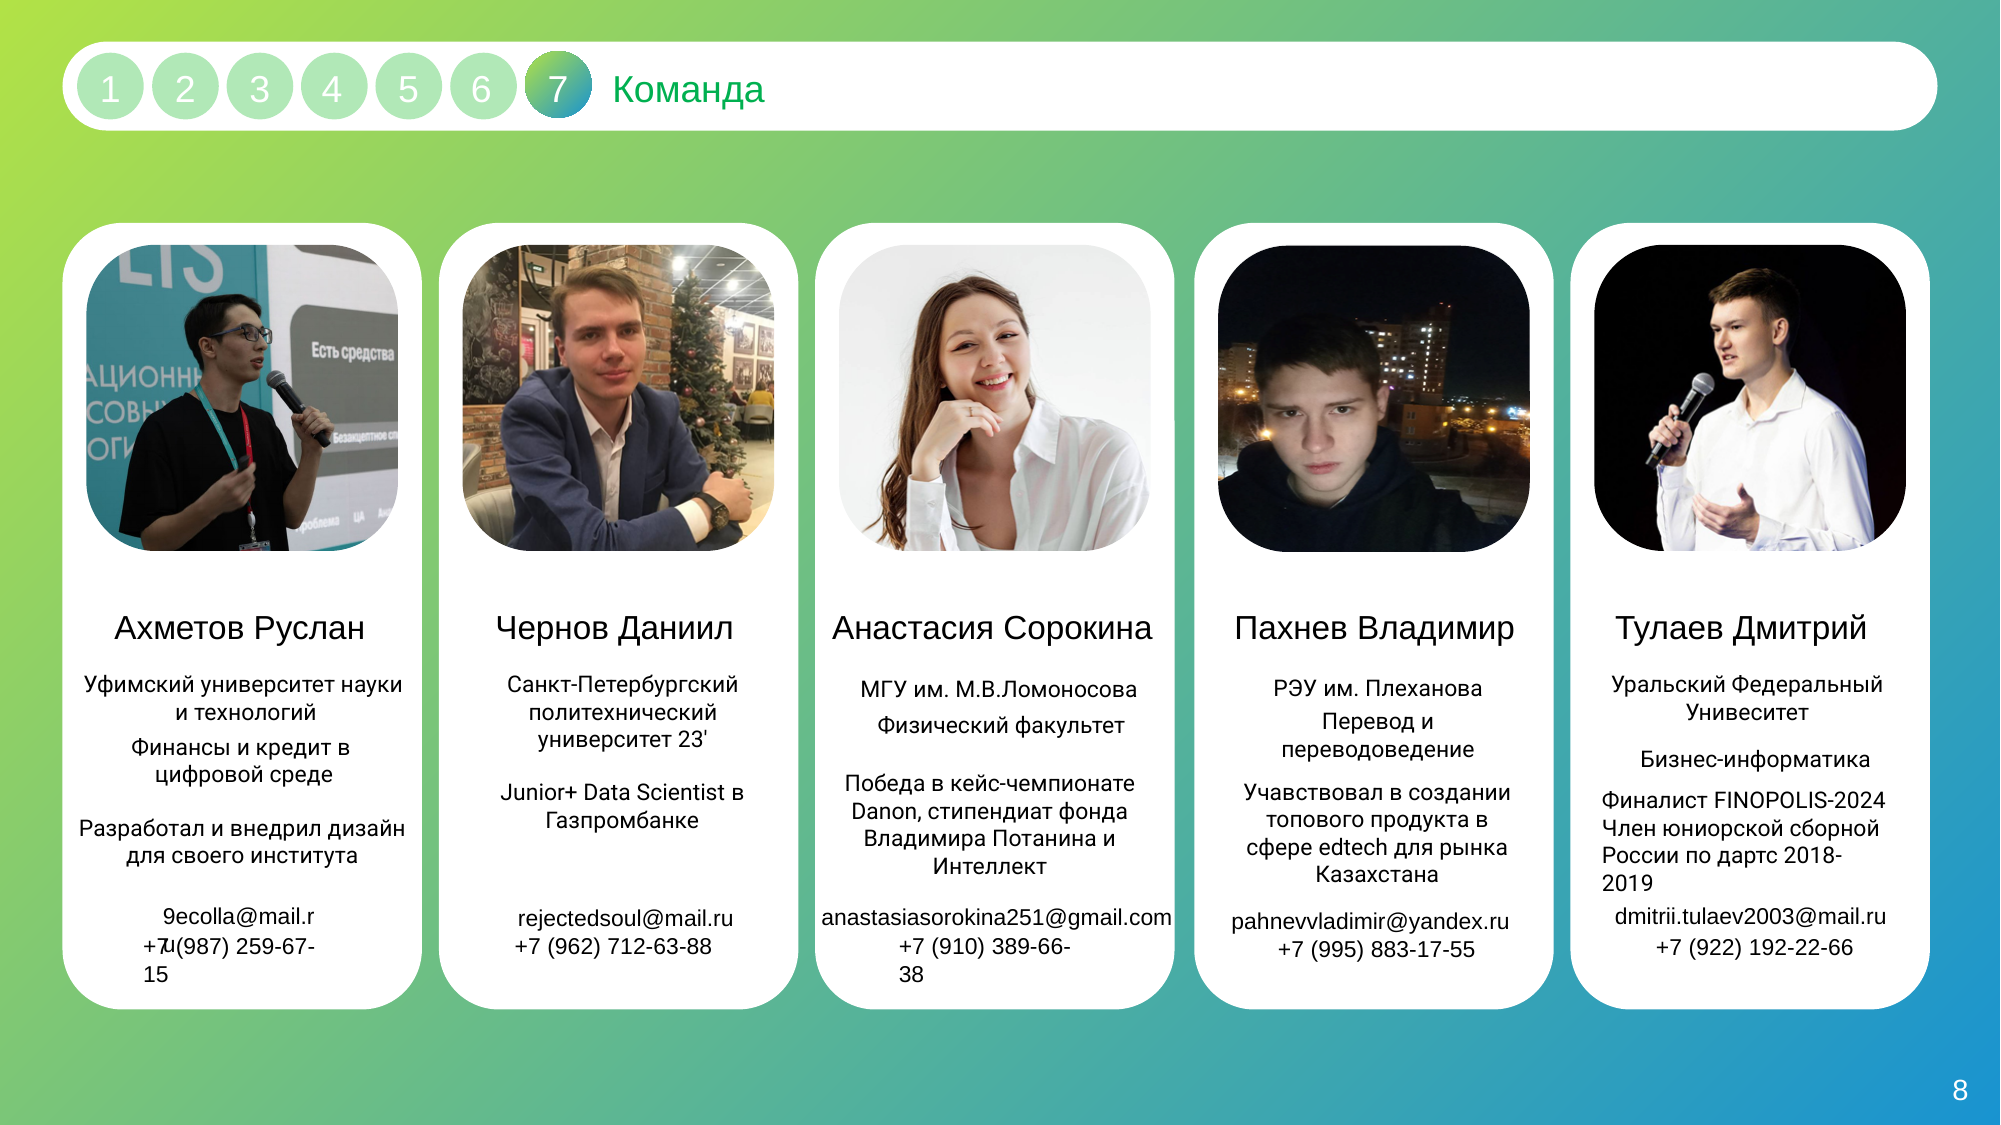

7

1

2

3

4

5

6
Команда

Ахметов Руслан
Уфимский университет науки
 и технологий
Финансы и кредит в
 цифровой среде
 Разработал и внедрил дизайн
для своего института
9ecolla@mail.ru
+7 (987) 259-67-15

Чернов Даниил
Санкт-Петербургский политехнический университет 23'
Junior+ Data Scientist в Газпромбанке
rejectedsoul@mail.ru
+7 (962) 712-63-88

Тулаев Дмитрий
Уральский Федеральный
Унивеситет
Бизнес-информатика
Финалист FINOPOLIS-2024
Член юниорской сборной России по дартс 2018-2019
dmitrii.tulaev2003@mail.ru
+7 (922) 192-22-66

Пахнев Владимир
РЭУ им. Плеханова
Перевод и переводоведение
Учавствовал в создании топового продукта в сфере edtech для рынка Казахстана
pahnevvladimir@yandex.ru
+7 (995) 883-17-55

Анастасия Сорокина
МГУ им. М.В.Ломоносова
Физический факультет
Победа в кейс-чемпионате Danon, стипендиат фонда Владимира Потанина и Интеллект
anastasiasorokina251@gmail.com
+7 (910) 389-66-38
8